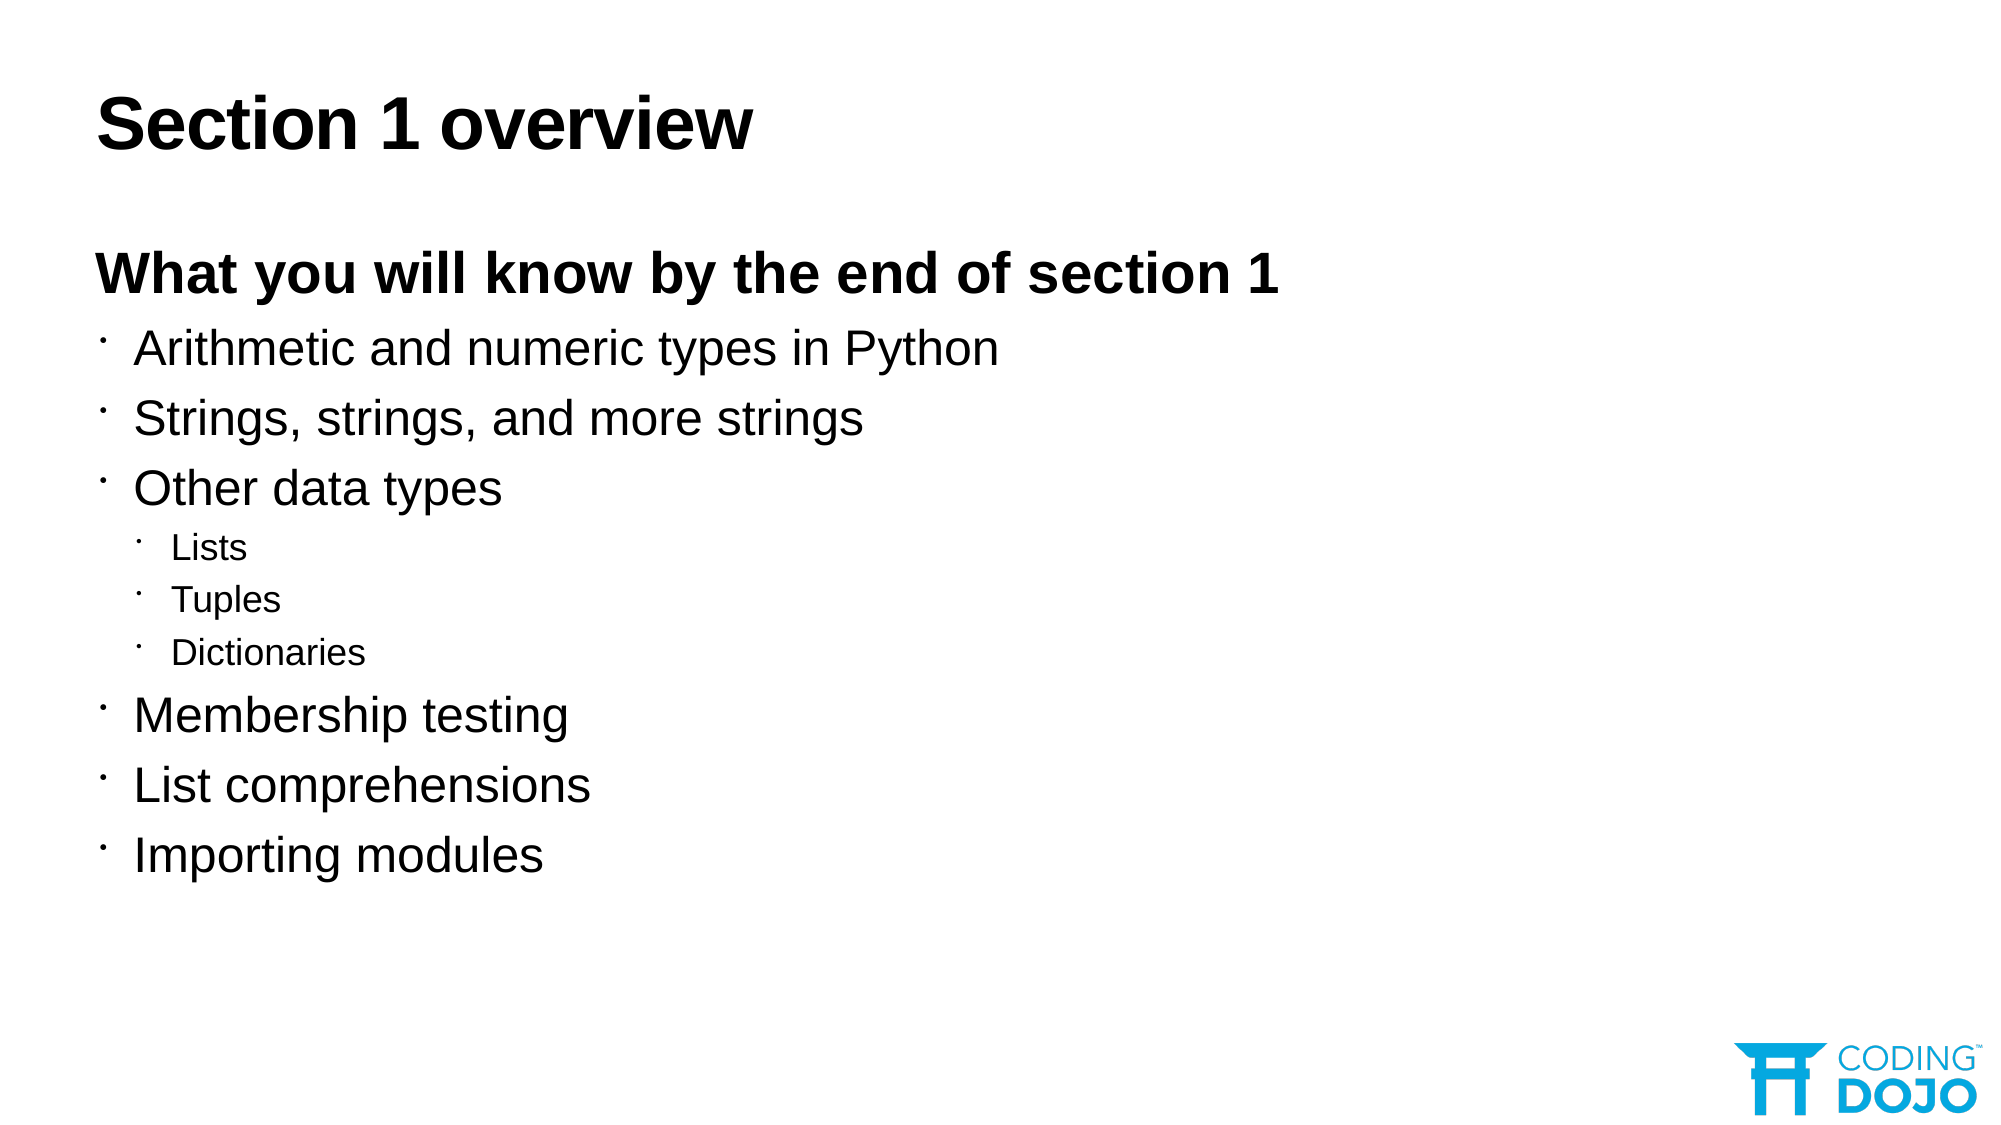

# Section 1 overview
What you will know by the end of section 1
Arithmetic and numeric types in Python
Strings, strings, and more strings
Other data types
Lists
Tuples
Dictionaries
Membership testing
List comprehensions
Importing modules